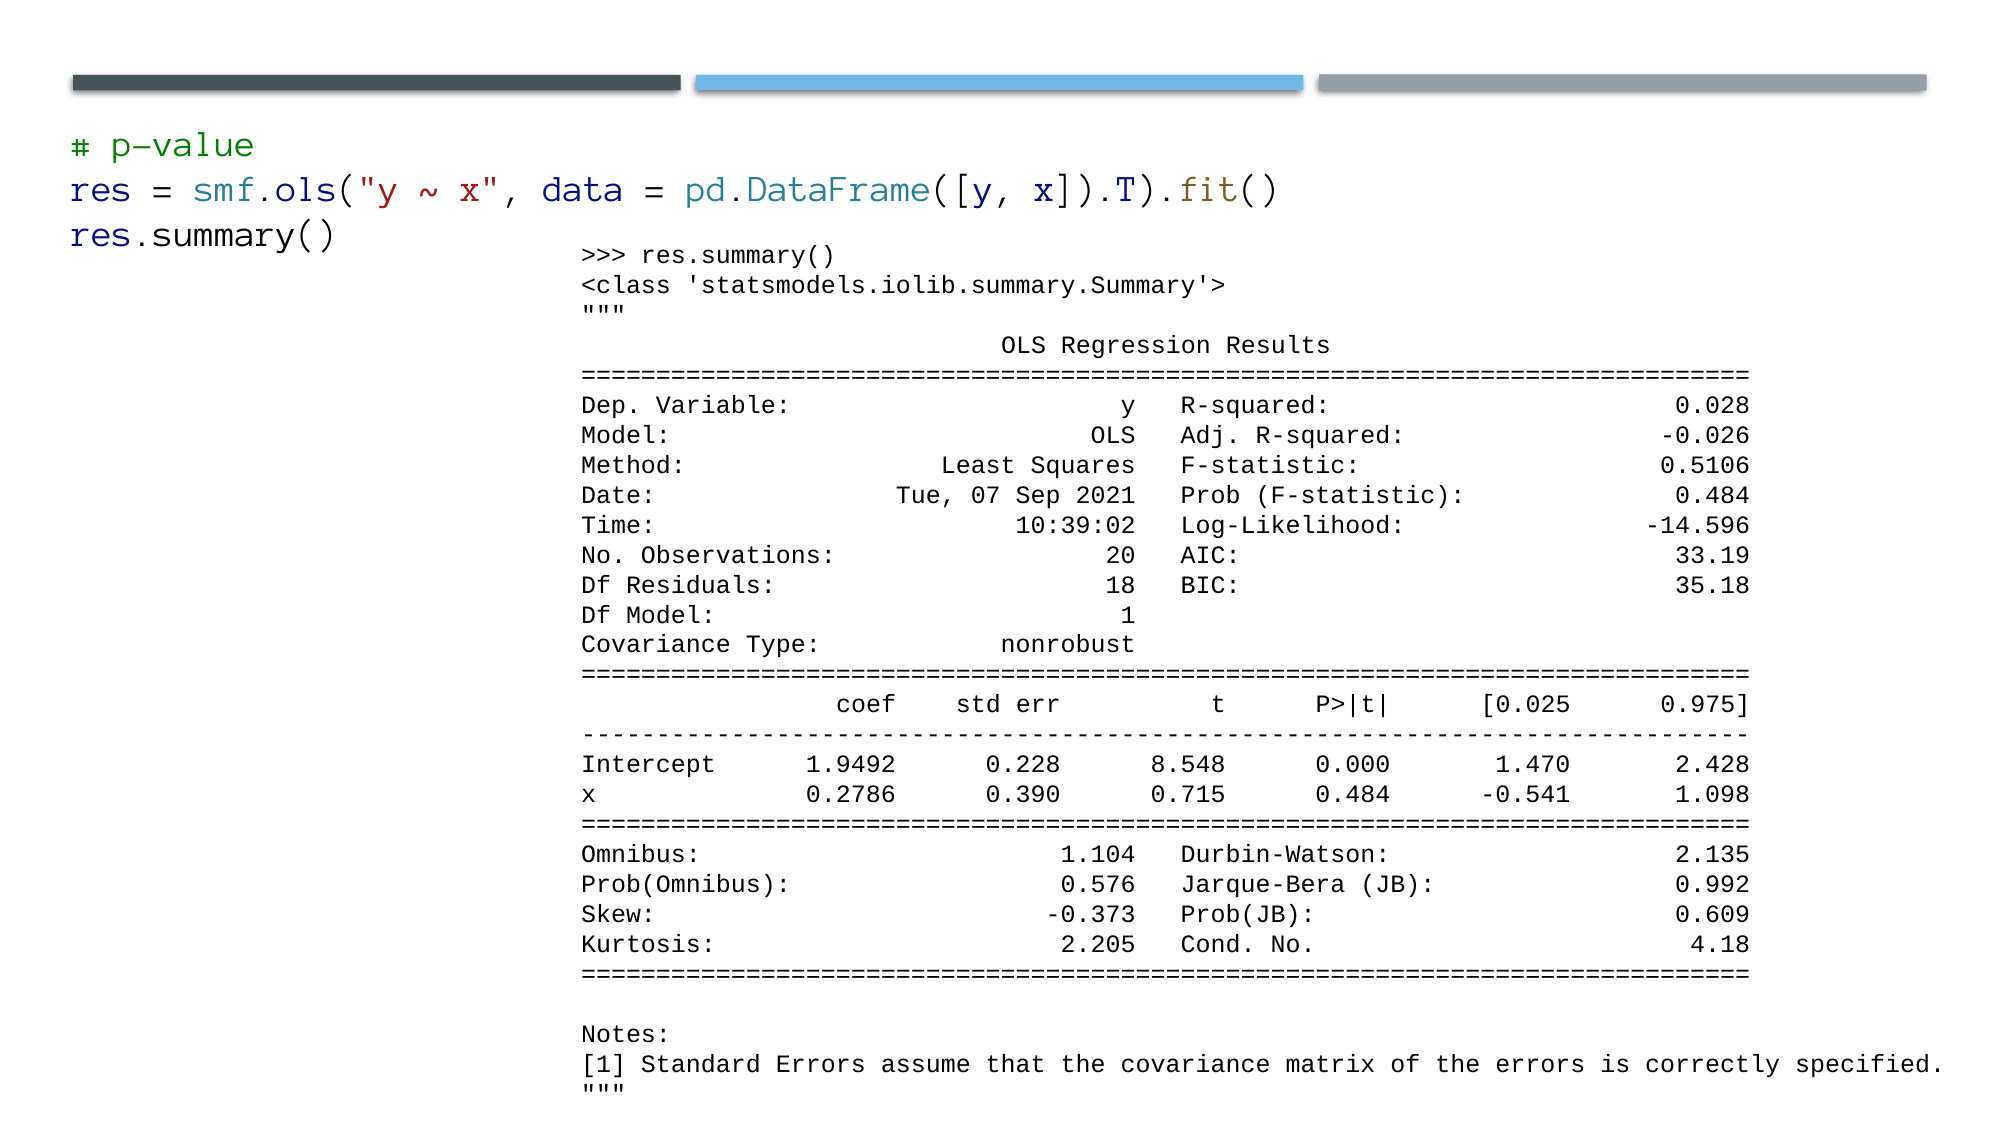

# p-value
res = smf.ols("y ~ x", data = pd.DataFrame([y, x]).T).fit()
res.summary()
>>> res.summary()
<class 'statsmodels.iolib.summary.Summary'>
"""
                            OLS Regression Results
==============================================================================
Dep. Variable:                      y   R-squared:                       0.028
Model:                            OLS   Adj. R-squared:                 -0.026
Method:                 Least Squares   F-statistic:                    0.5106
Date:                Tue, 07 Sep 2021   Prob (F-statistic):              0.484
Time:                        10:39:02   Log-Likelihood:                -14.596
No. Observations:                  20   AIC:                             33.19
Df Residuals:                      18   BIC:                             35.18
Df Model:                           1
Covariance Type:            nonrobust
==============================================================================
                 coef    std err          t      P>|t|      [0.025      0.975]
------------------------------------------------------------------------------
Intercept      1.9492      0.228      8.548      0.000       1.470       2.428
x              0.2786      0.390      0.715      0.484      -0.541       1.098
==============================================================================
Omnibus:                        1.104   Durbin-Watson:                   2.135
Prob(Omnibus):                  0.576   Jarque-Bera (JB):                0.992
Skew:                          -0.373   Prob(JB):                        0.609
Kurtosis:                       2.205   Cond. No.                         4.18
==============================================================================

Notes:
[1] Standard Errors assume that the covariance matrix of the errors is correctly specified.
"""